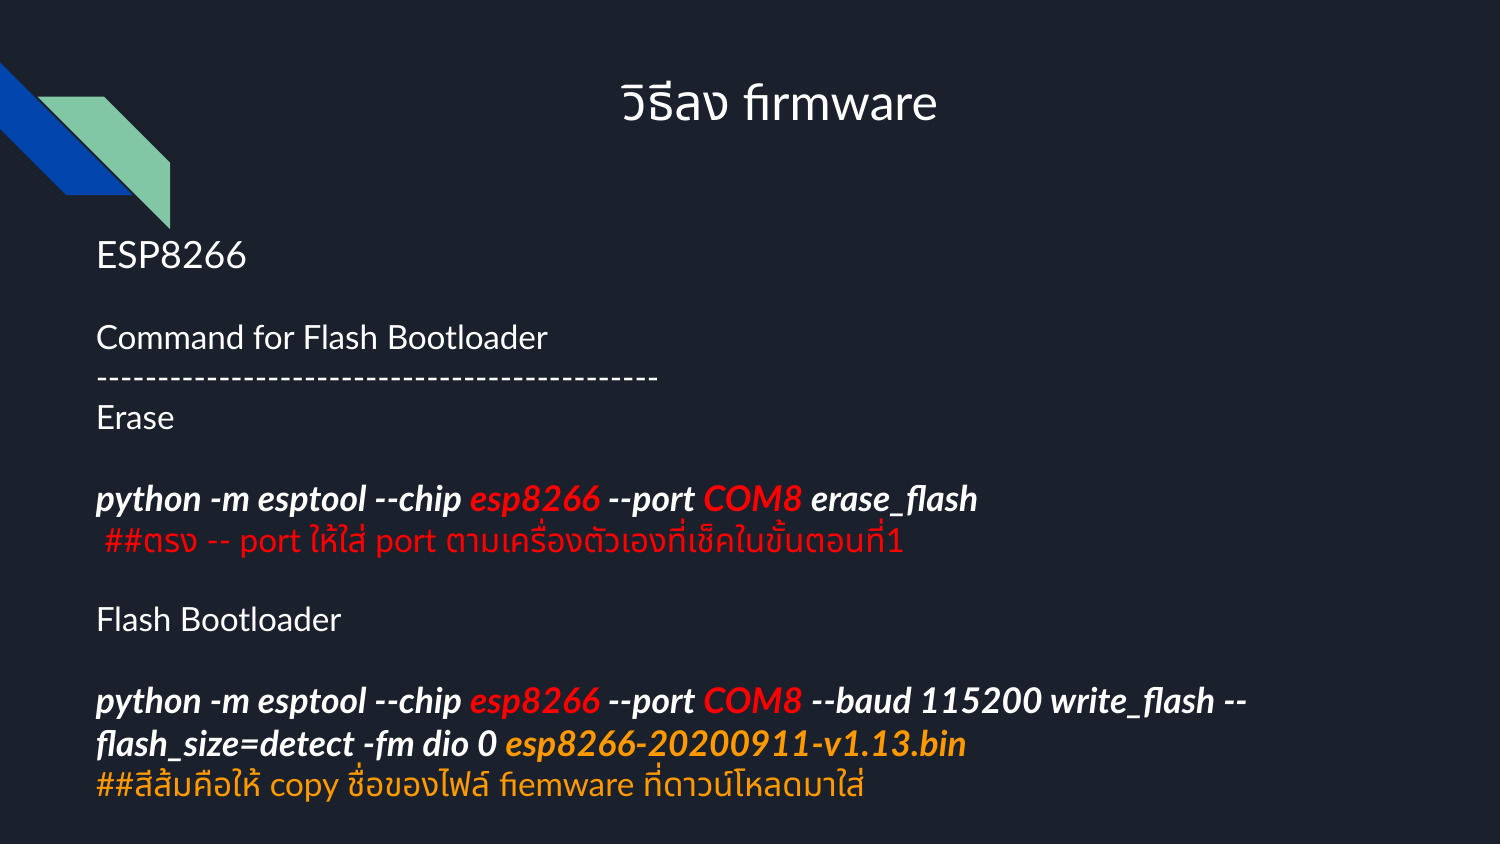

# วิธีลง firmware
ESP8266

Command for Flash Bootloader
----------------------------------------------
Erase

python -m esptool --chip esp8266 --port COM8 erase_flash
 ##ตรง -- port ให้ใส่ port ตามเครื่องตัวเองที่เช็คในขั้นตอนที่1

Flash Bootloader

python -m esptool --chip esp8266 --port COM8 --baud 115200 write_flash --flash_size=detect -fm dio 0 esp8266-20200911-v1.13.bin
##สีส้มคือให้ copy ชื่อของไฟล์ fiemware ที่ดาวน์โหลดมาใส่